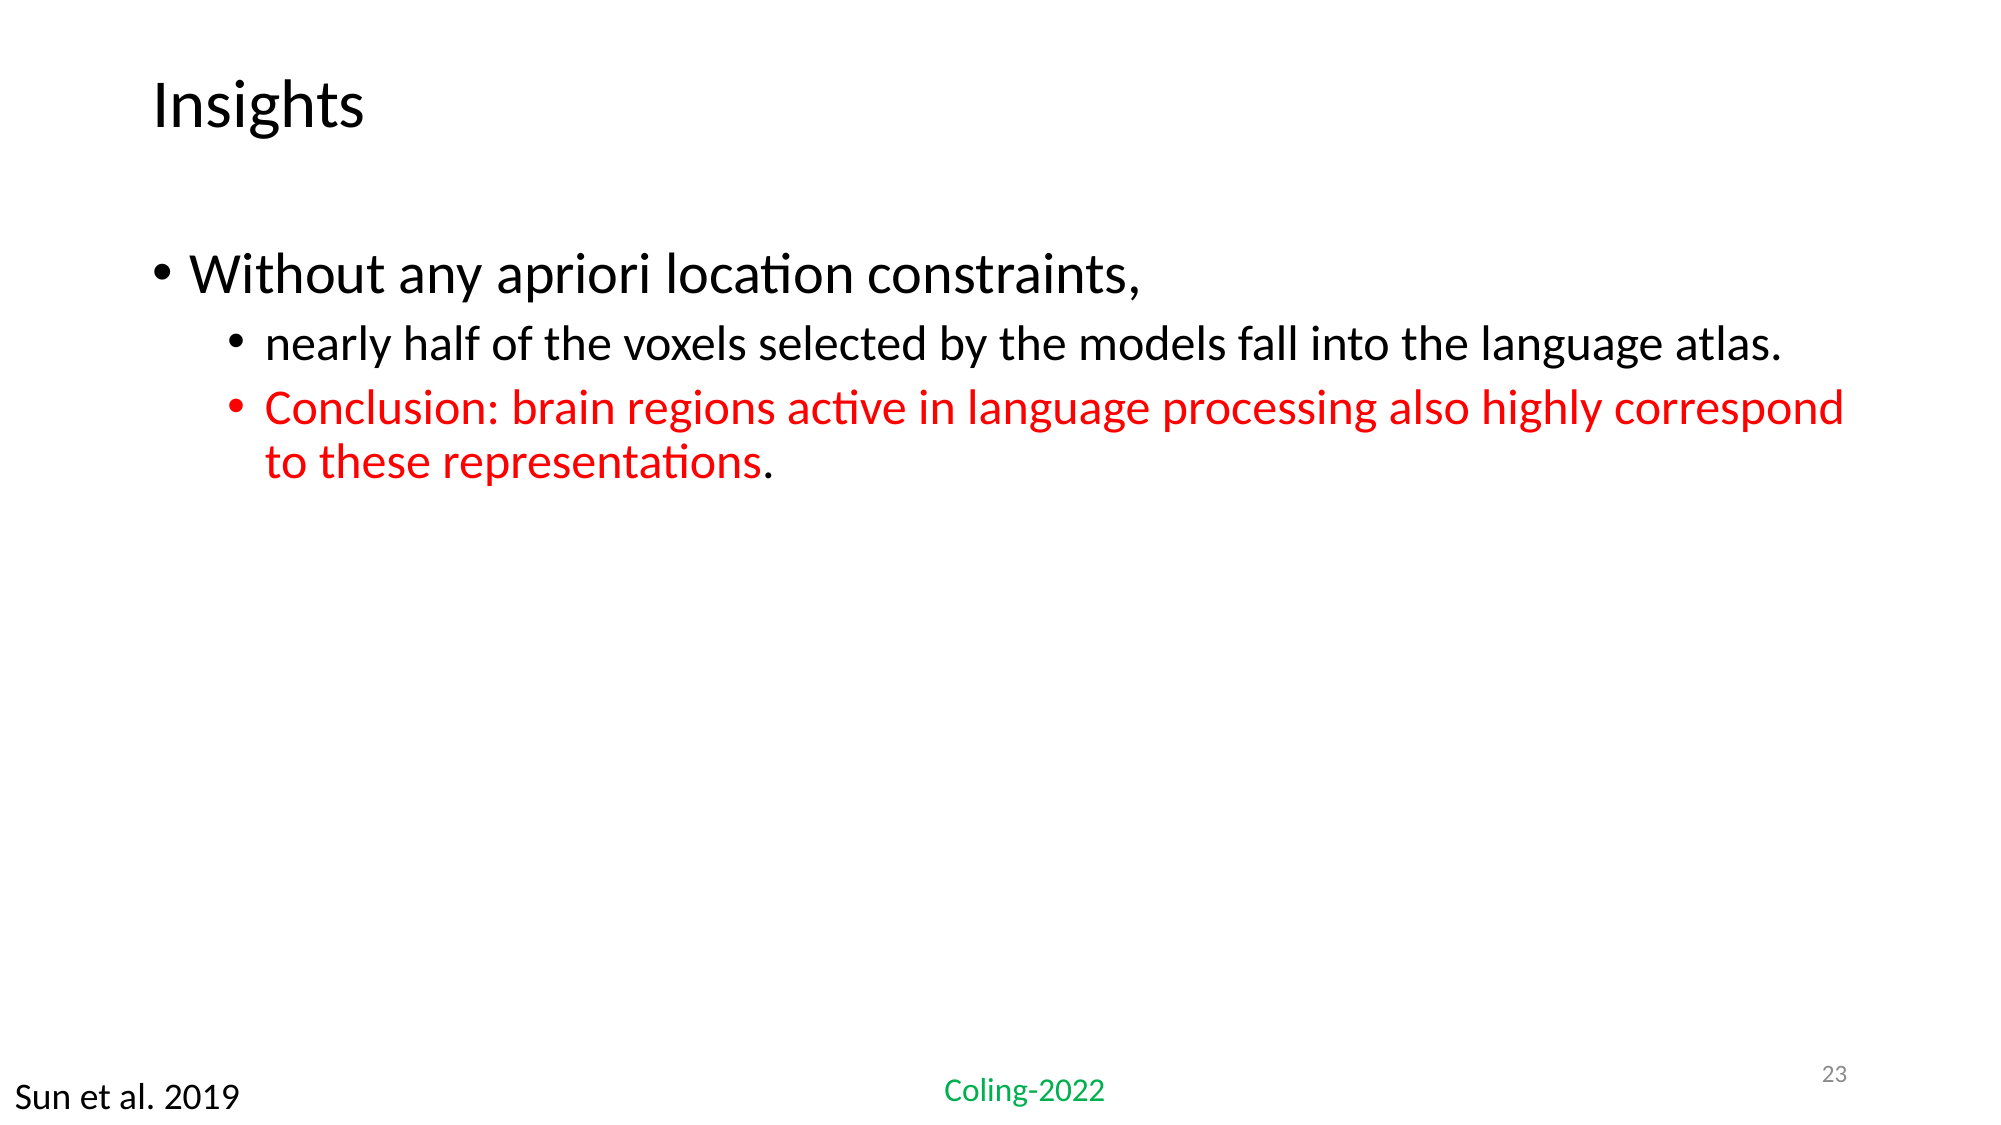

# Insights
Without any apriori location constraints,
nearly half of the voxels selected by the models fall into the language atlas.
Conclusion: brain regions active in language processing also highly correspond to these representations.
23
Coling-2022
Sun et al. 2019